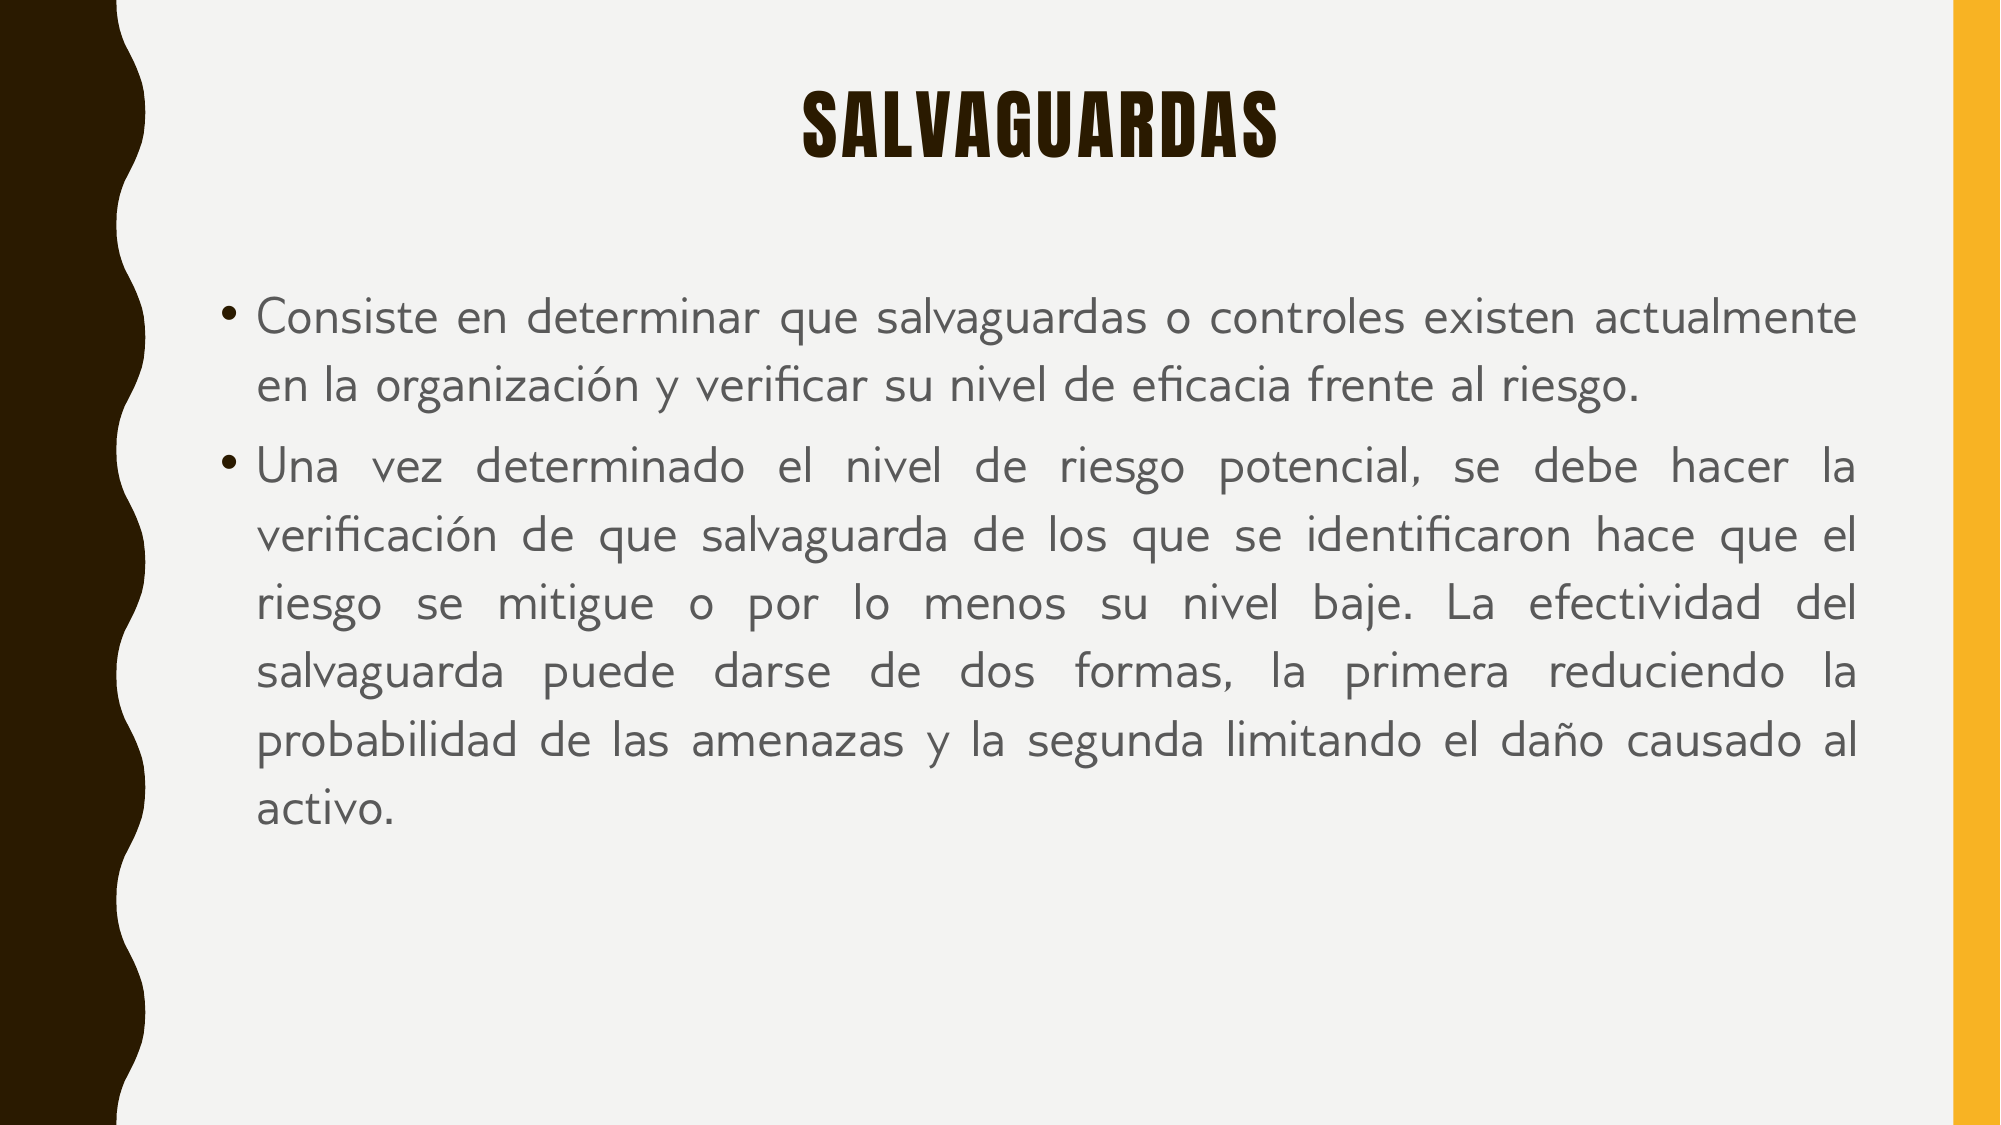

# Salvaguardas
Consiste en determinar que salvaguardas o controles existen actualmente en la organización y verificar su nivel de eficacia frente al riesgo.
Una vez determinado el nivel de riesgo potencial, se debe hacer la verificación de que salvaguarda de los que se identificaron hace que el riesgo se mitigue o por lo menos su nivel baje. La efectividad del salvaguarda puede darse de dos formas, la primera reduciendo la probabilidad de las amenazas y la segunda limitando el daño causado al activo.